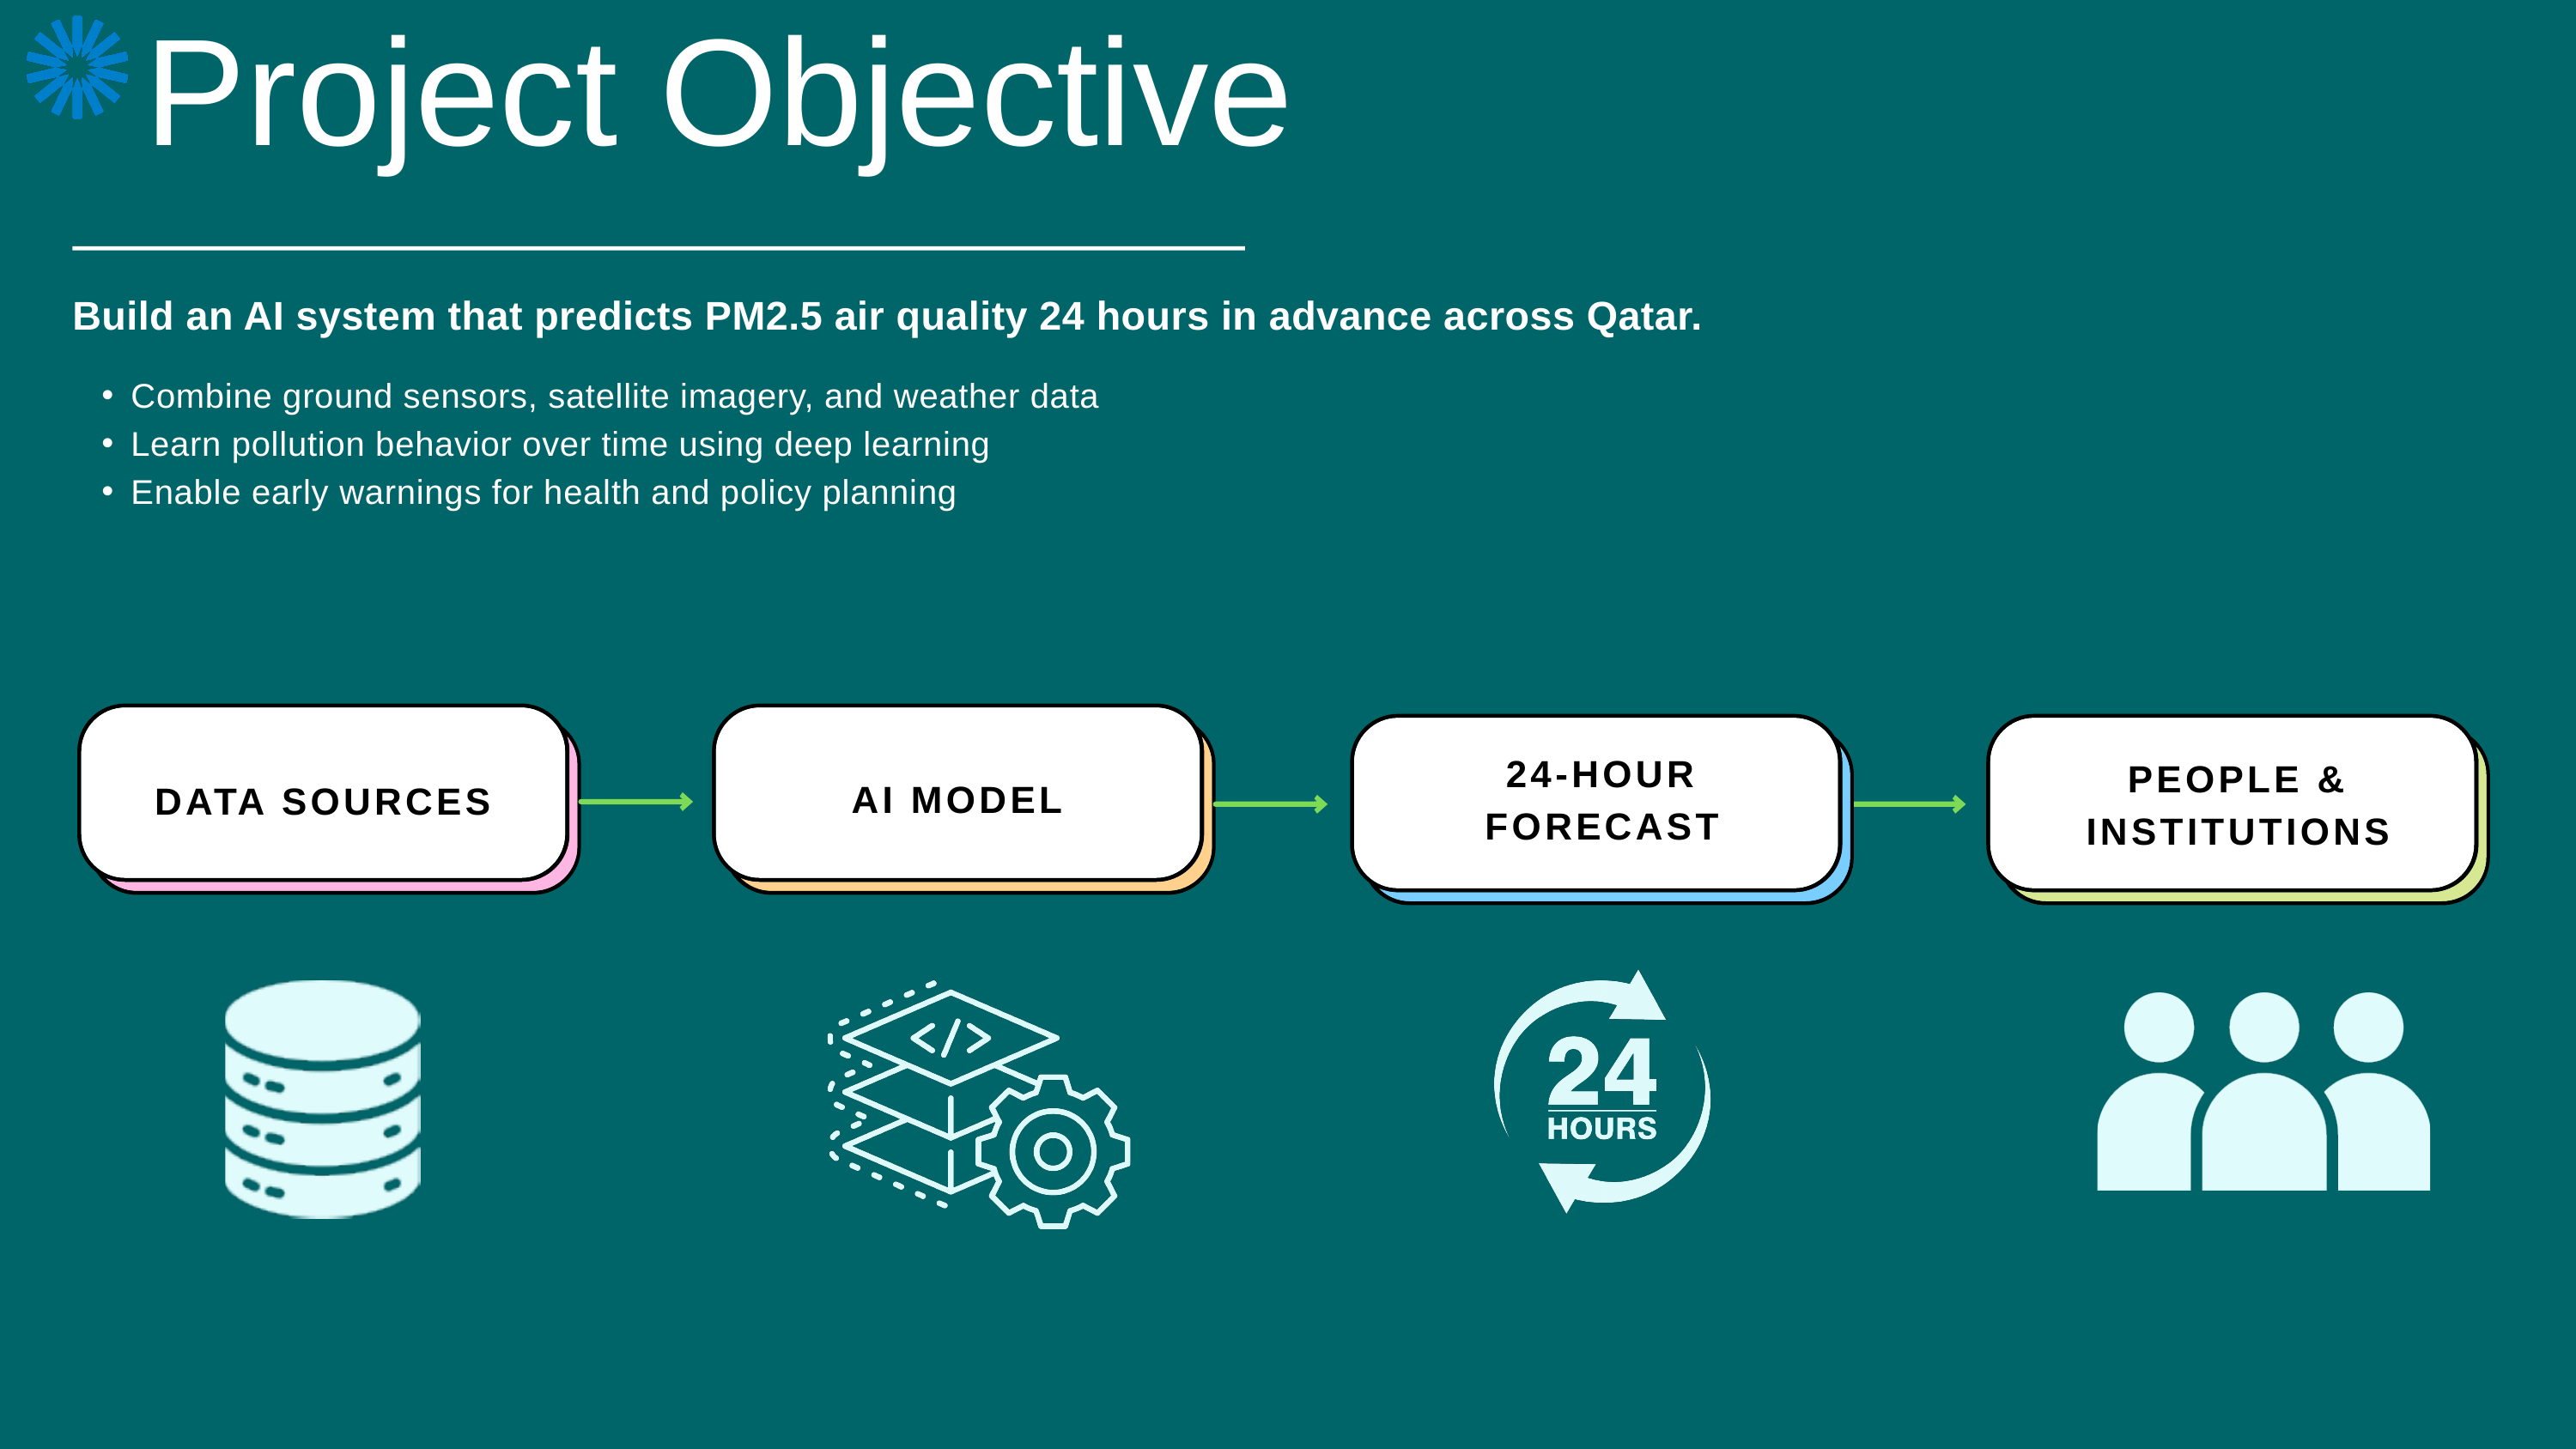

Project Objective

Build an AI system that predicts PM2.5 air quality 24 hours in advance across Qatar.
Combine ground sensors, satellite imagery, and weather data
Learn pollution behavior over time using deep learning
Enable early warnings for health and policy planning

24-HOUR FORECAST
PEOPLE & INSTITUTIONS
AI MODEL
DATA SOURCES